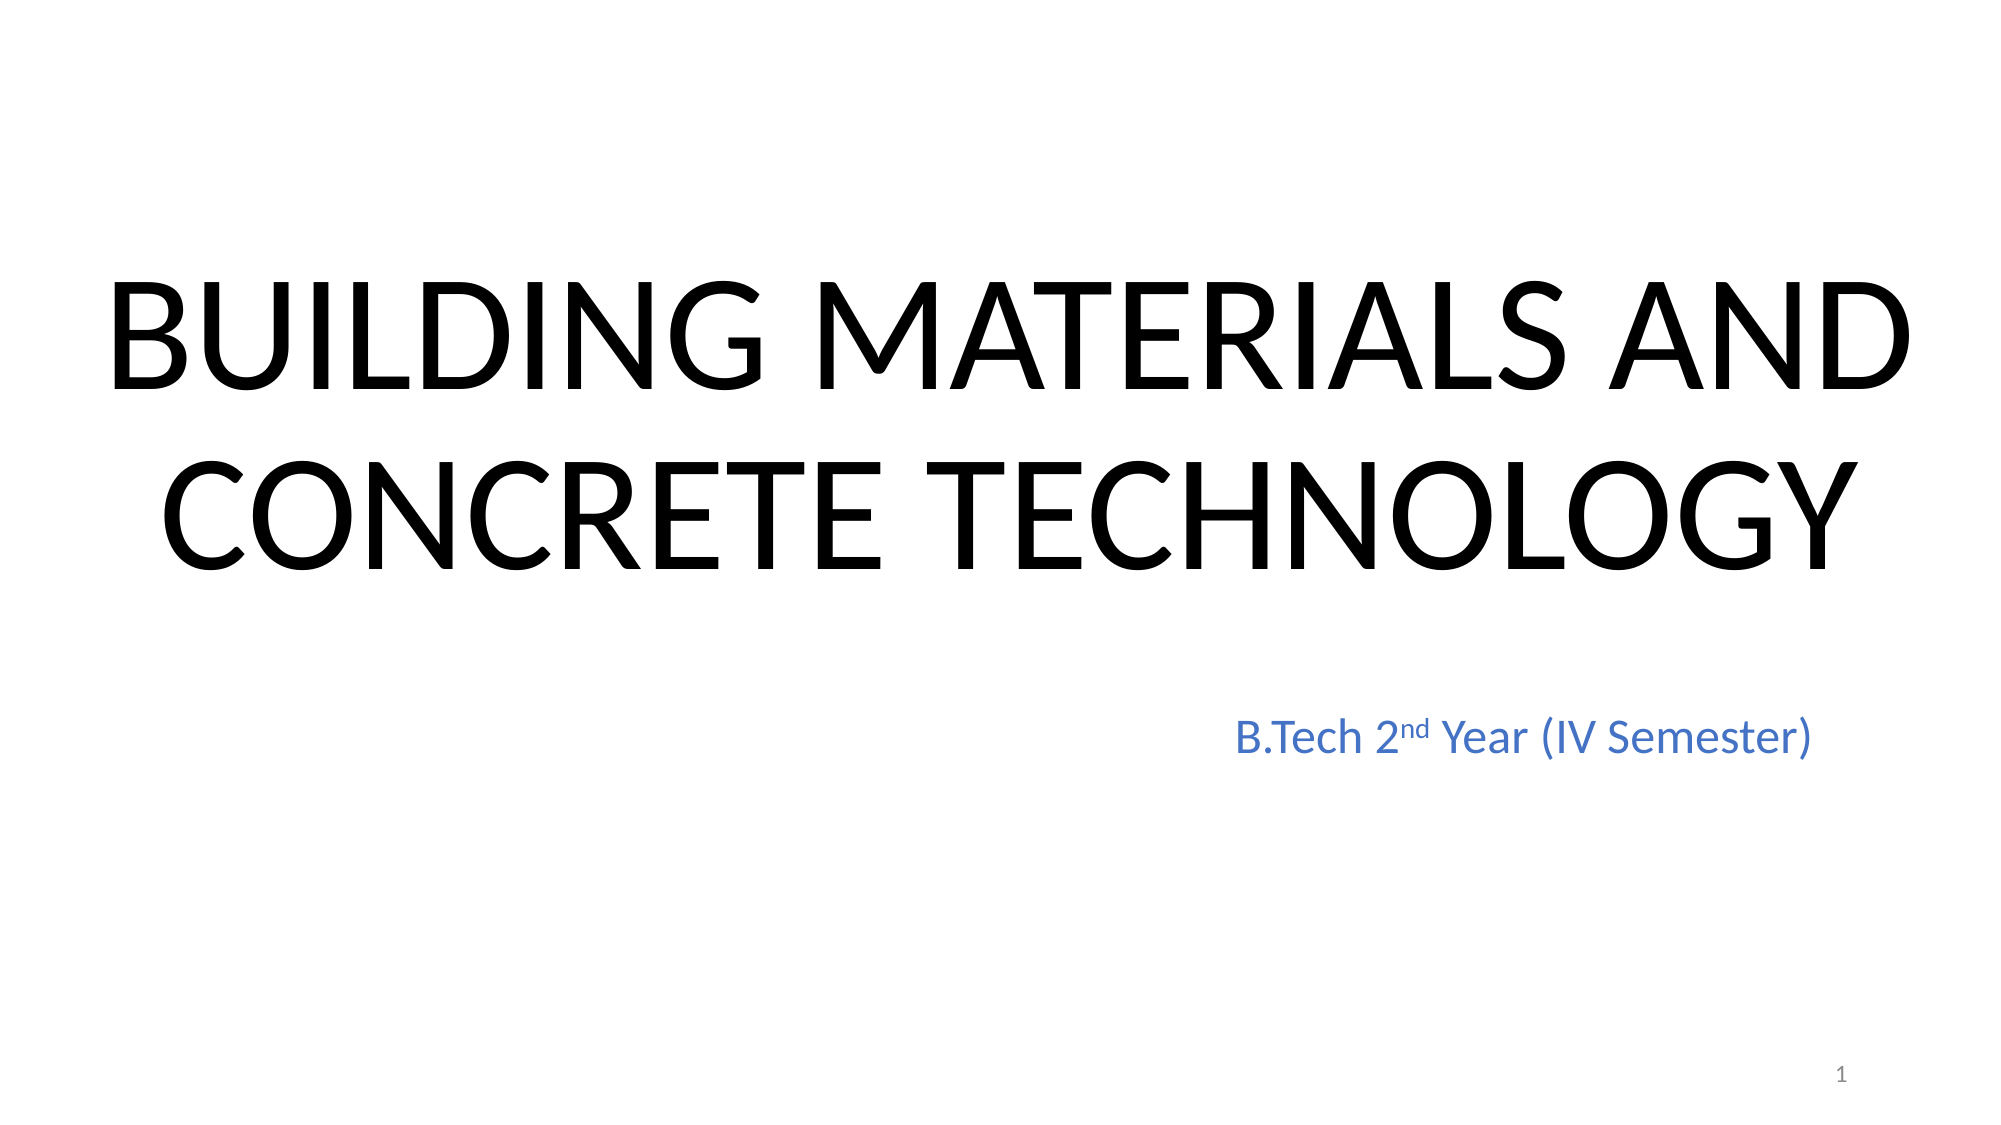

# BUILDING MATERIALS AND CONCRETE TECHNOLOGY
B.Tech 2nd Year (IV Semester)

1